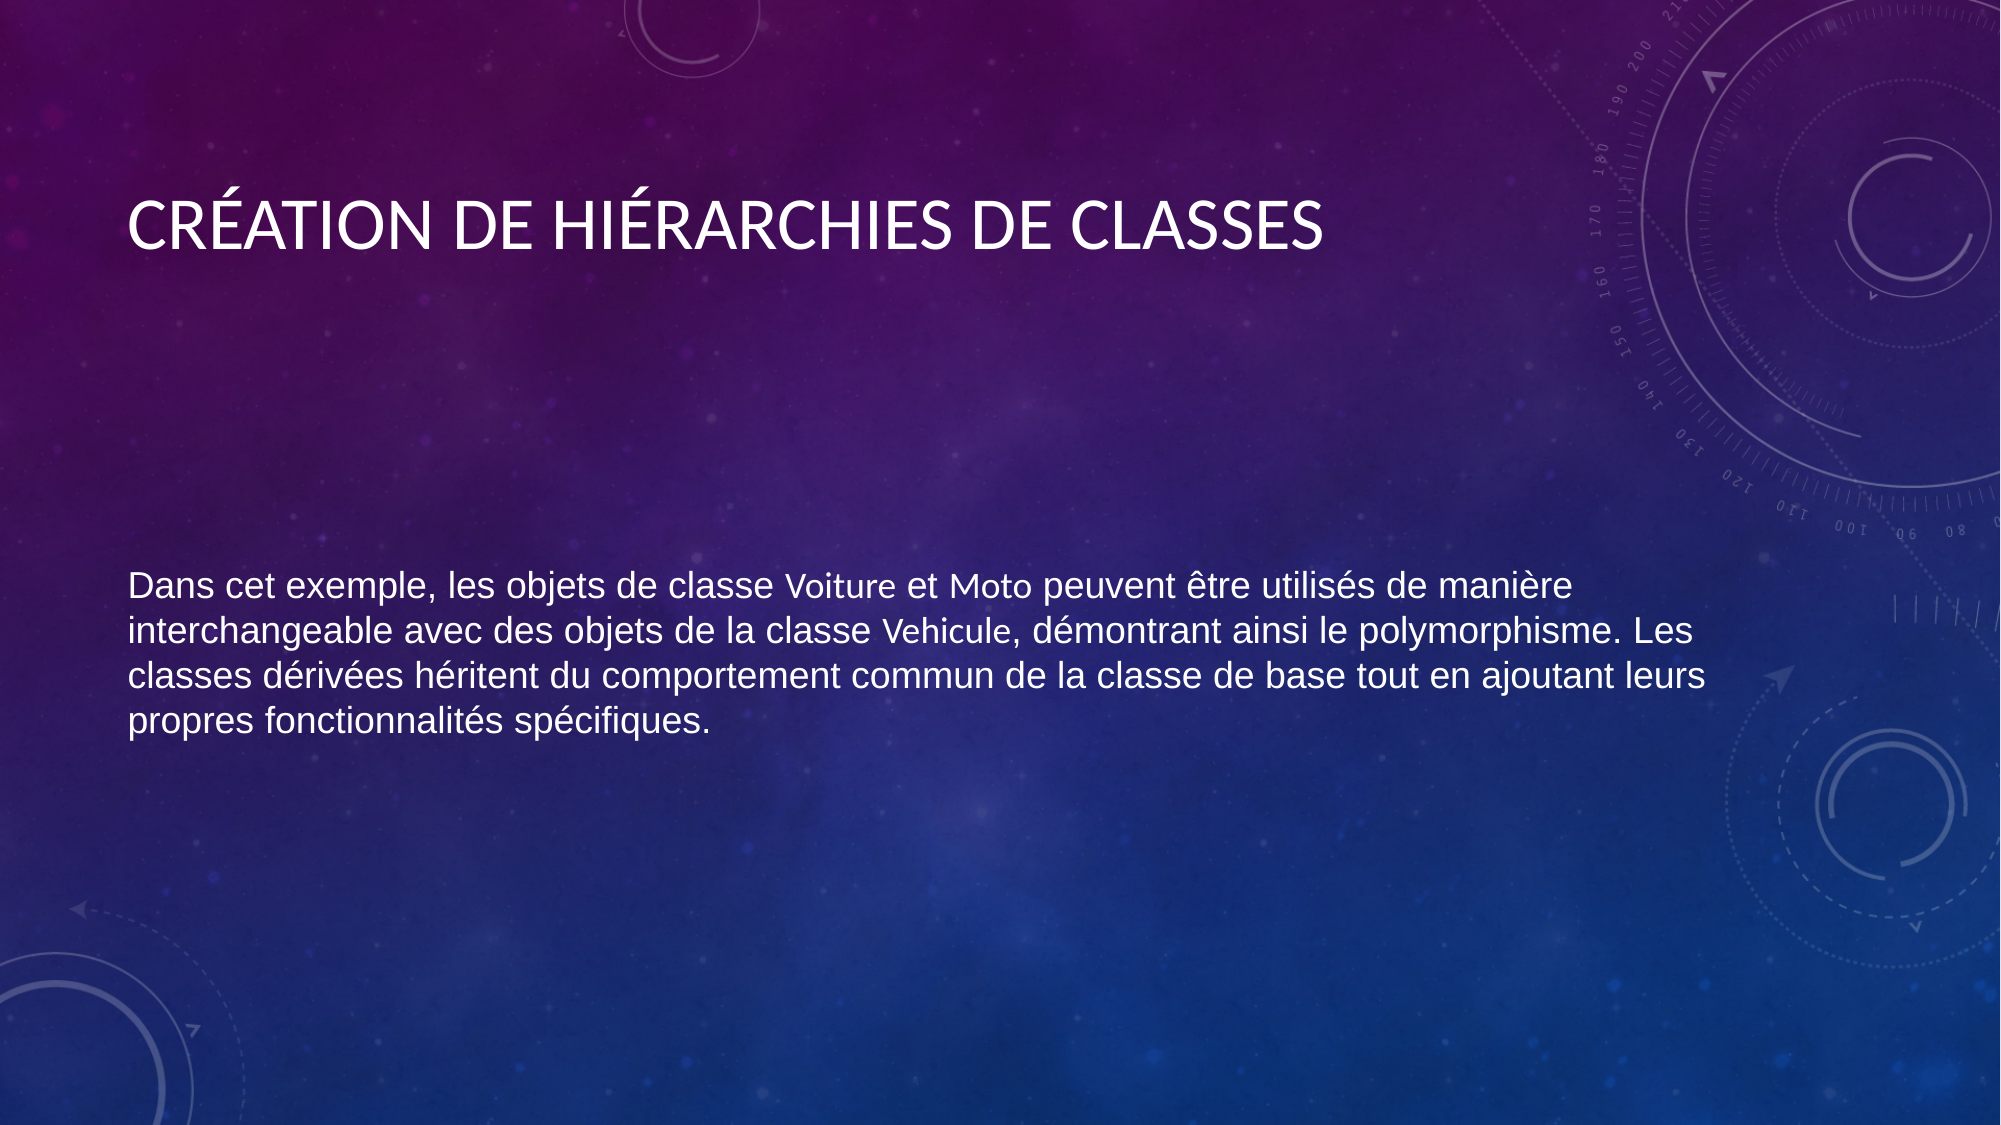

# Création de hiérarchies de classes
Dans cet exemple, les objets de classe Voiture et Moto peuvent être utilisés de manière interchangeable avec des objets de la classe Vehicule, démontrant ainsi le polymorphisme. Les classes dérivées héritent du comportement commun de la classe de base tout en ajoutant leurs propres fonctionnalités spécifiques.